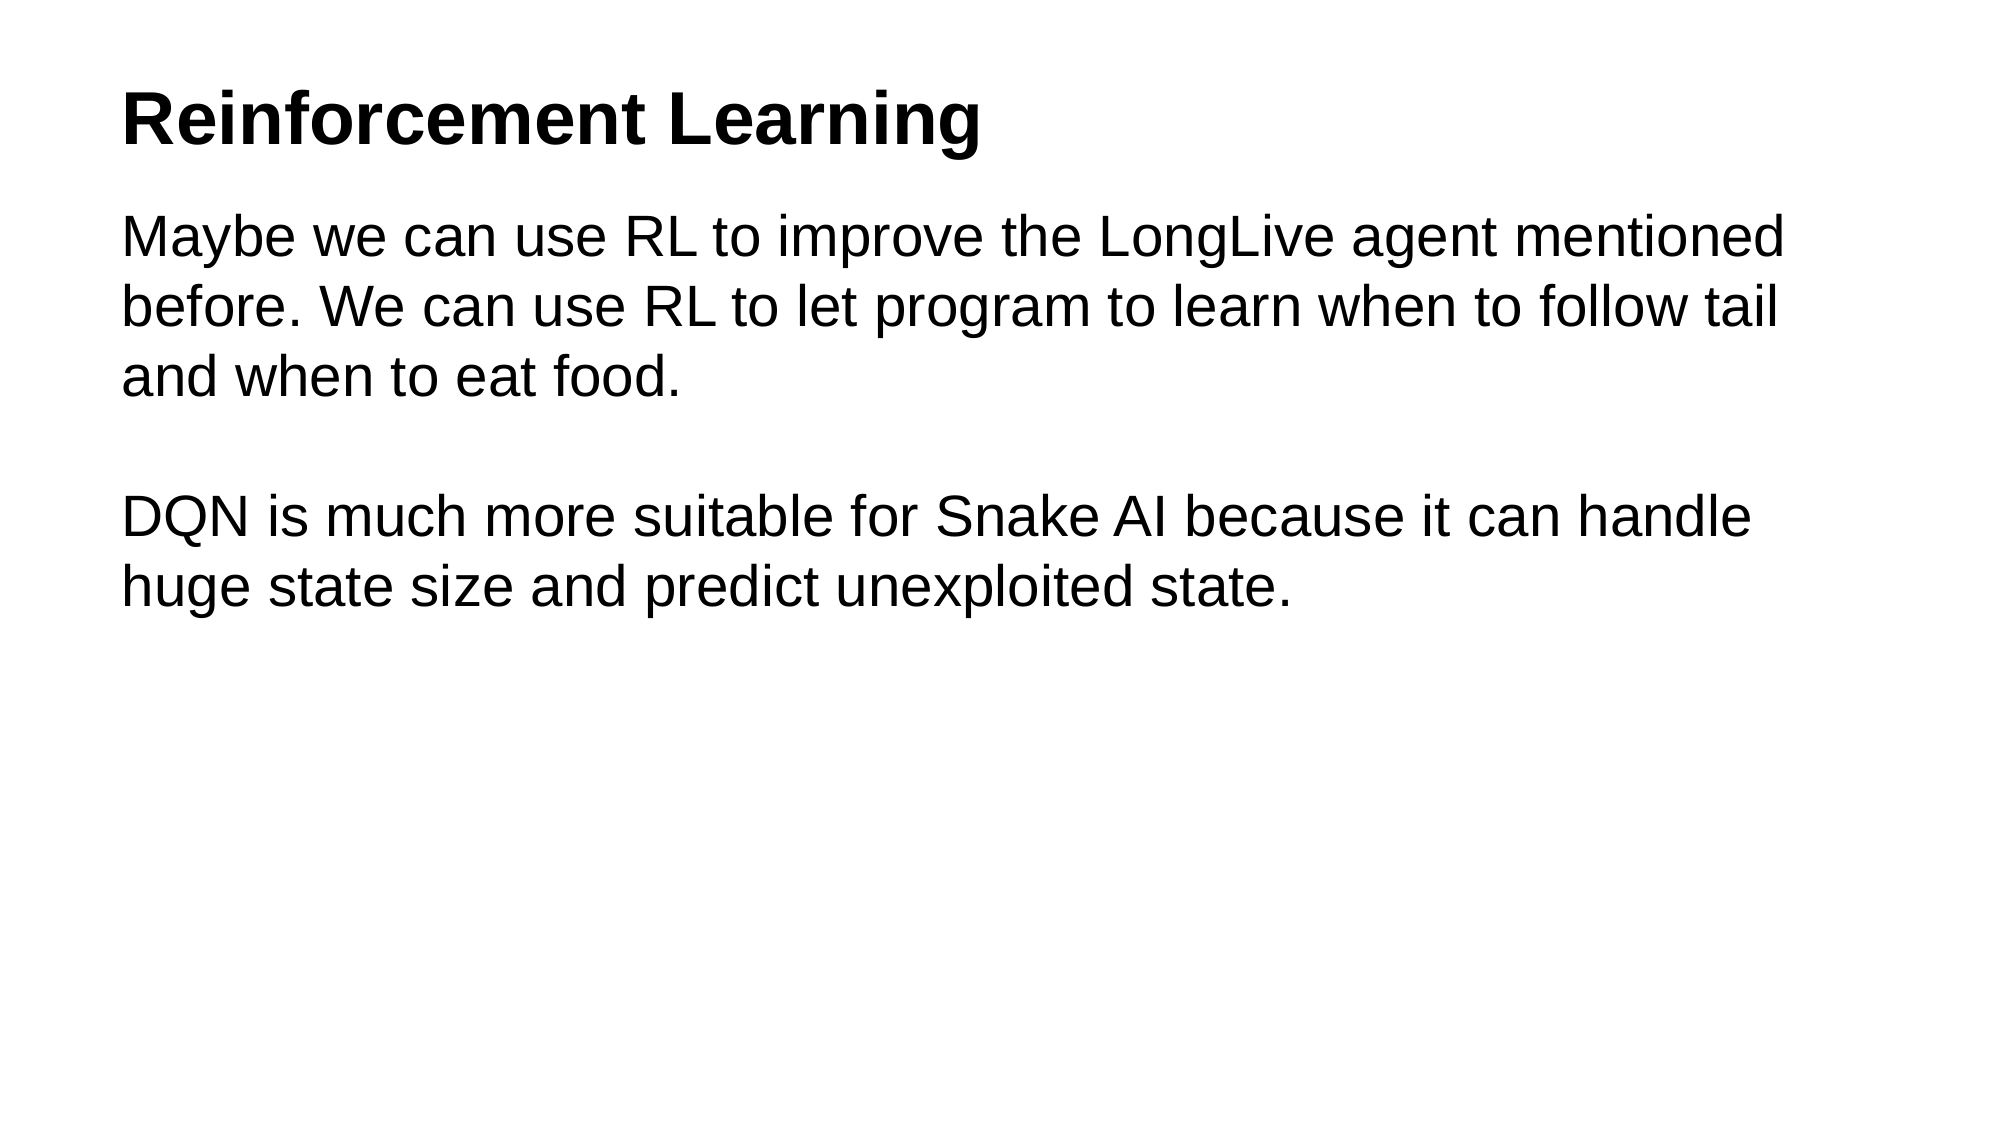

Reinforcement Learning
Maybe we can use RL to improve the LongLive agent mentioned before. We can use RL to let program to learn when to follow tail and when to eat food.

DQN is much more suitable for Snake AI because it can handle huge state size and predict unexploited state.